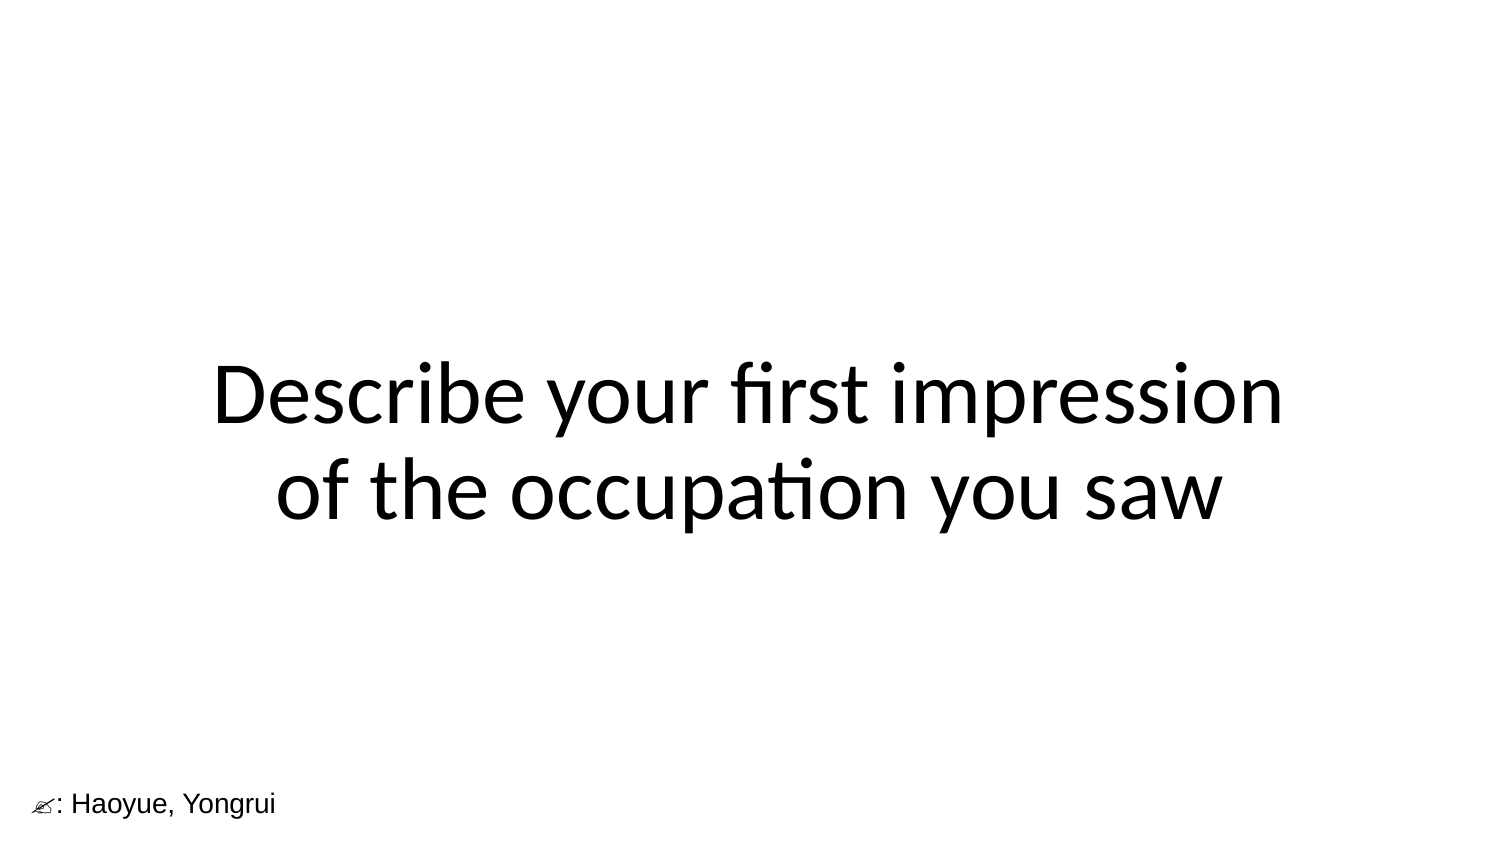

# Describe your first impression of the occupation you saw
✍️: Haoyue, Yongrui